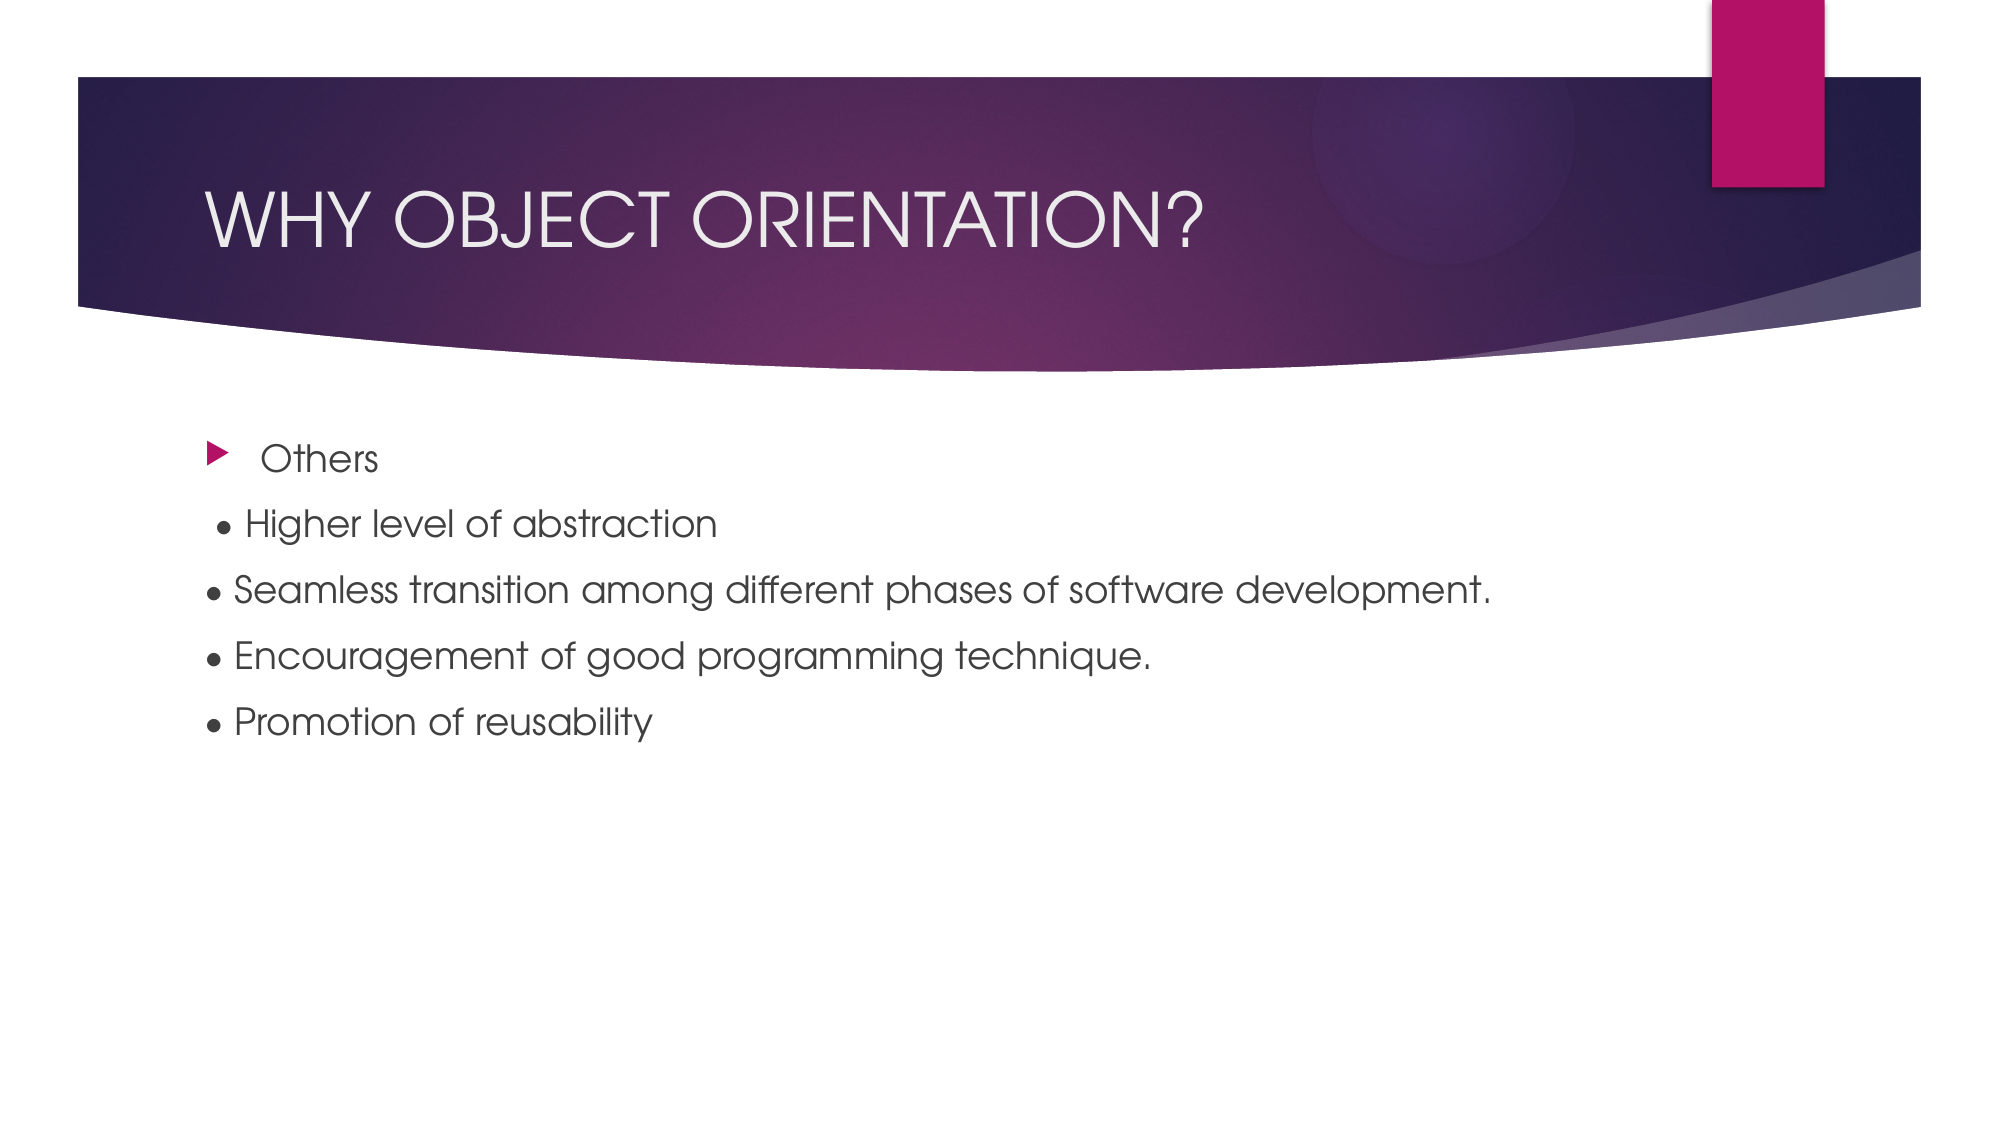

# WHY OBJECT ORIENTATION?
Others
 • Higher level of abstraction
• Seamless transition among different phases of software development.
• Encouragement of good programming technique.
• Promotion of reusability